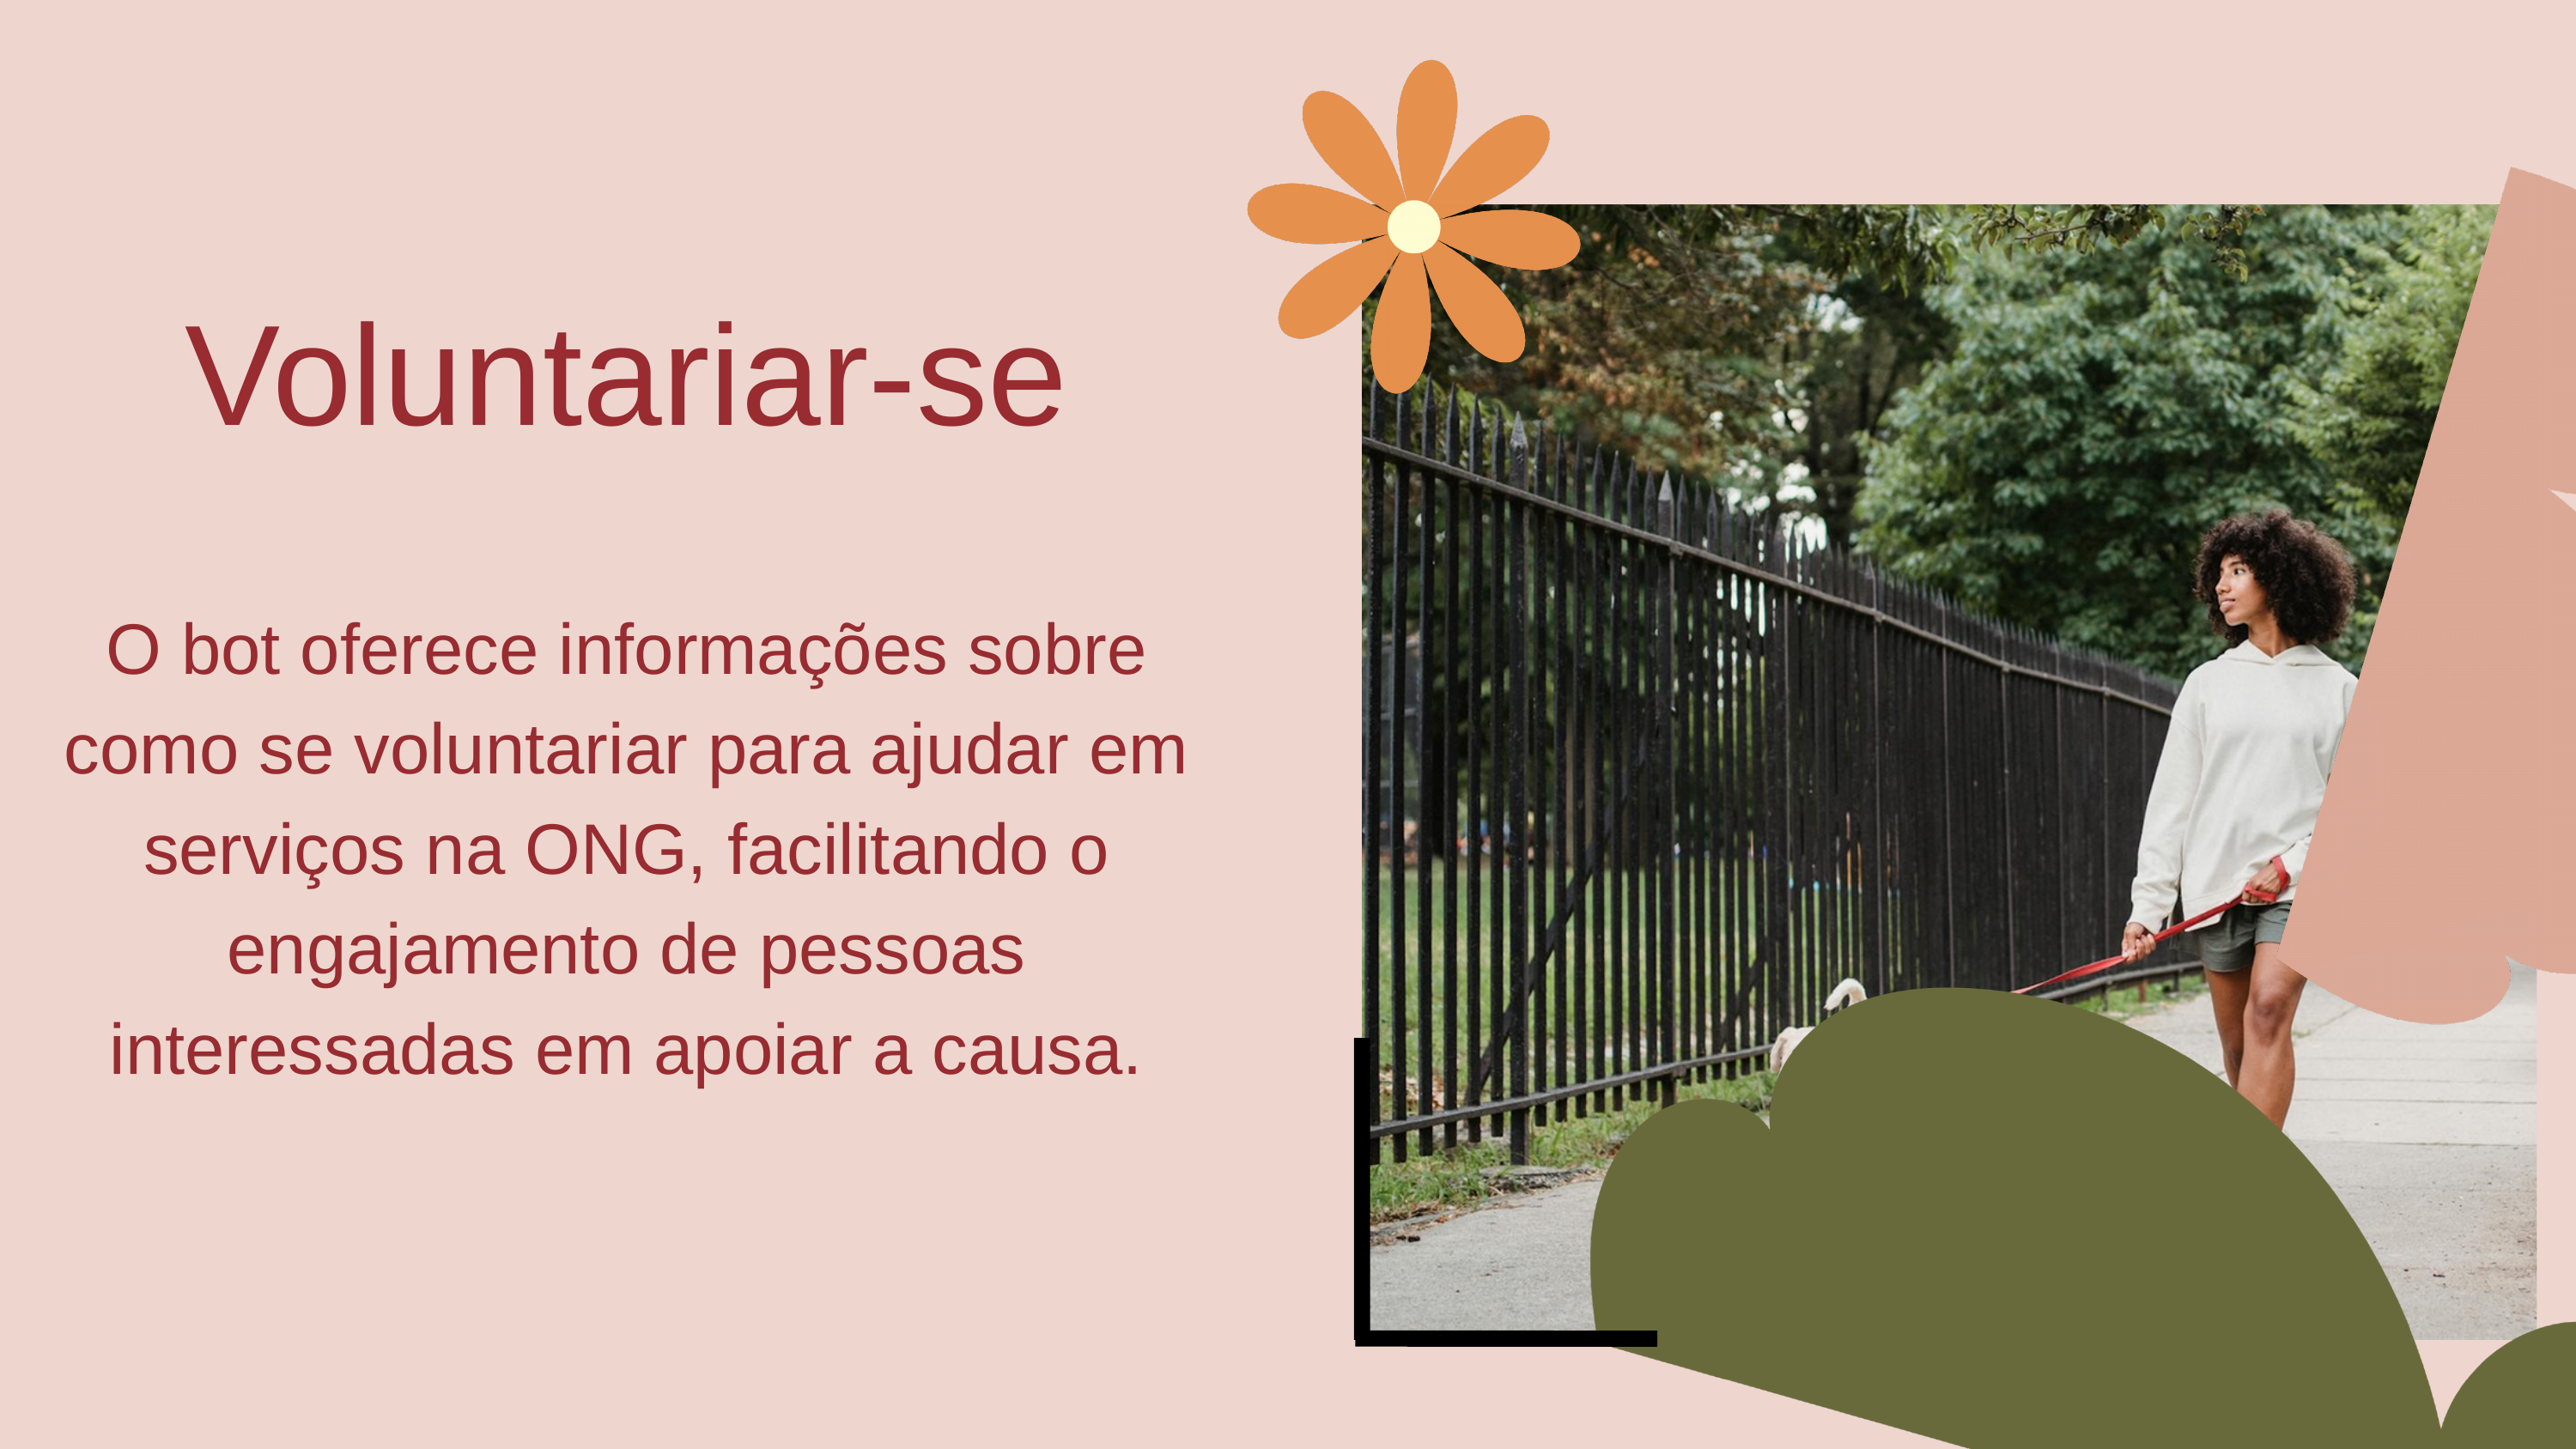

Voluntariar-se
O bot oferece informações sobre como se voluntariar para ajudar em serviços na ONG, facilitando o engajamento de pessoas interessadas em apoiar a causa.